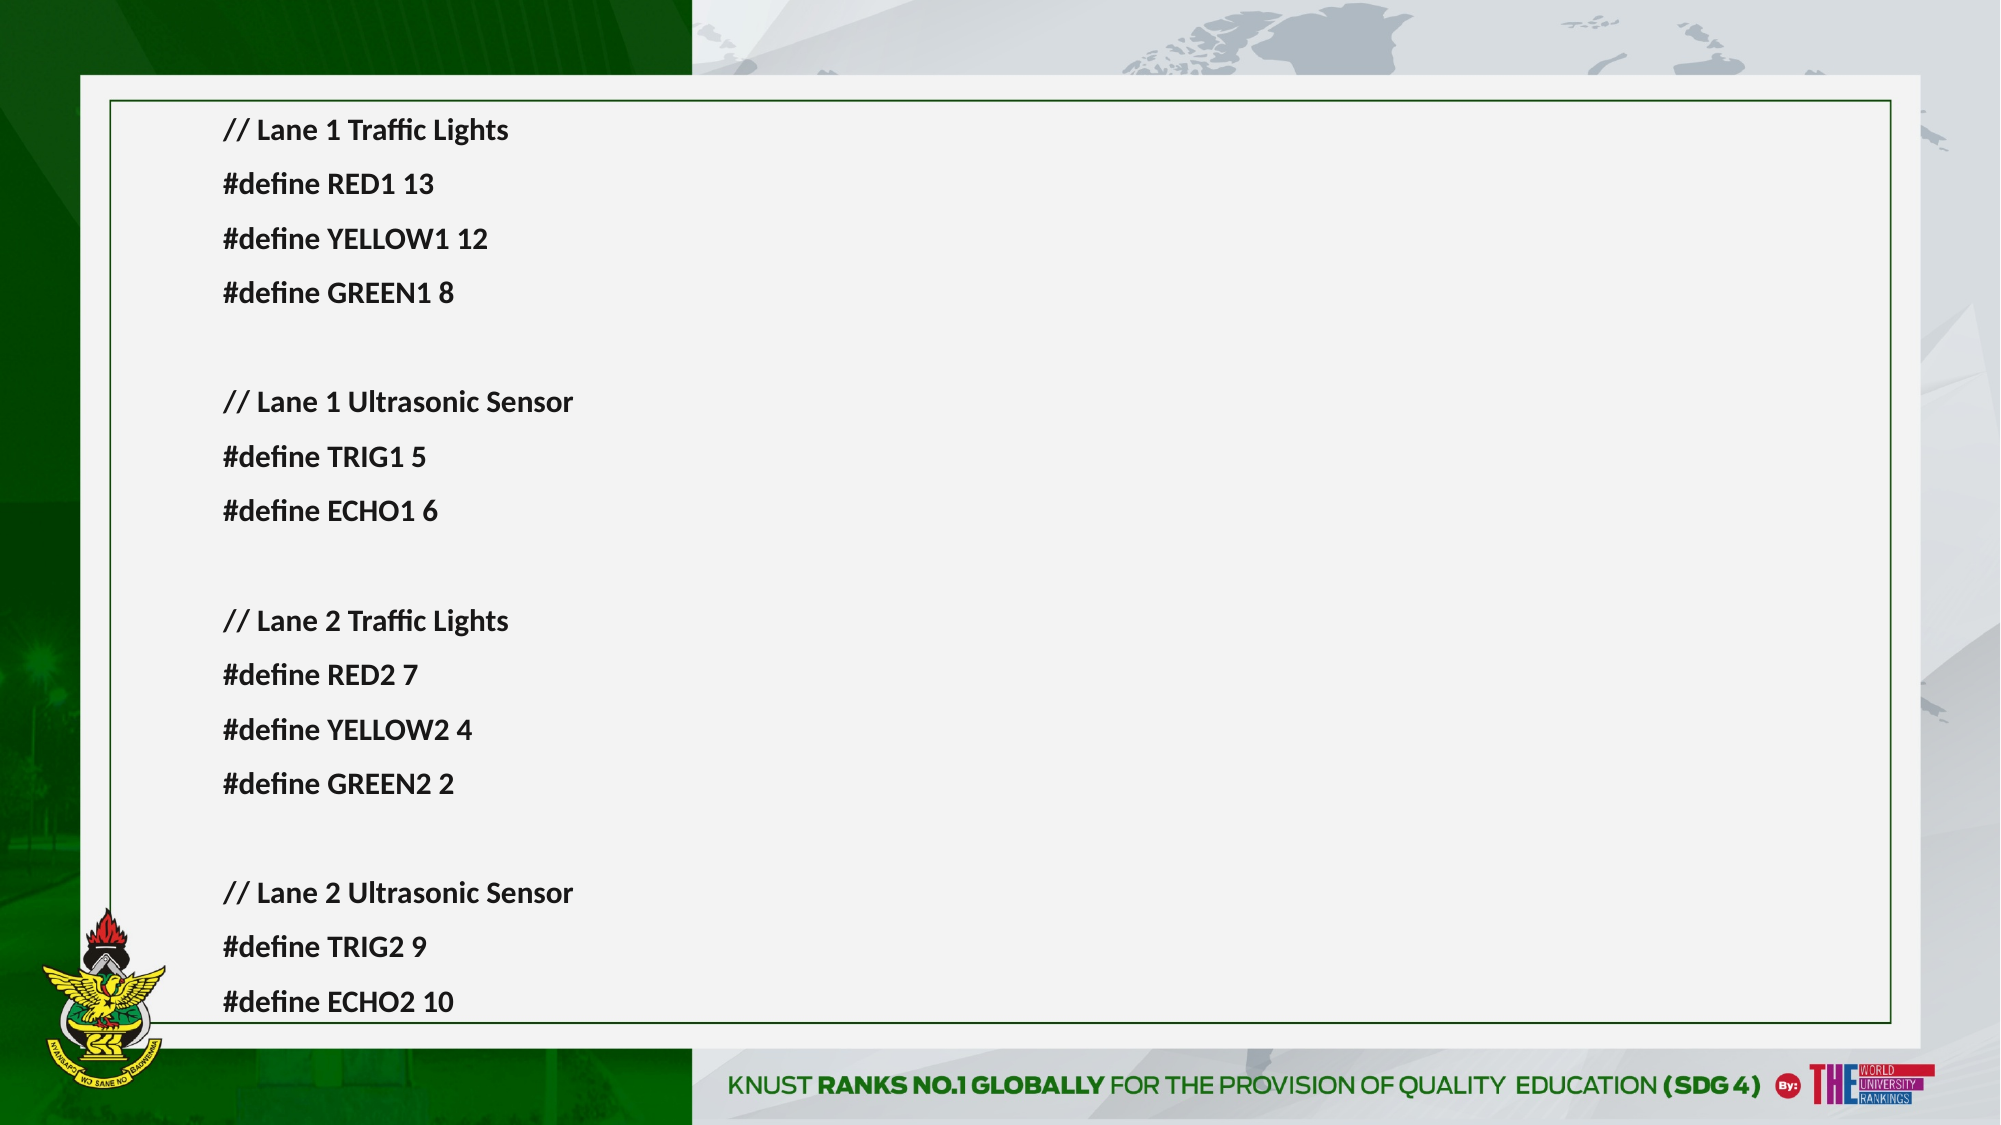

// Lane 1 Traffic Lights
#define RED1 13
#define YELLOW1 12
#define GREEN1 8

// Lane 1 Ultrasonic Sensor
#define TRIG1 5
#define ECHO1 6

// Lane 2 Traffic Lights
#define RED2 7
#define YELLOW2 4
#define GREEN2 2

// Lane 2 Ultrasonic Sensor
#define TRIG2 9
#define ECHO2 10